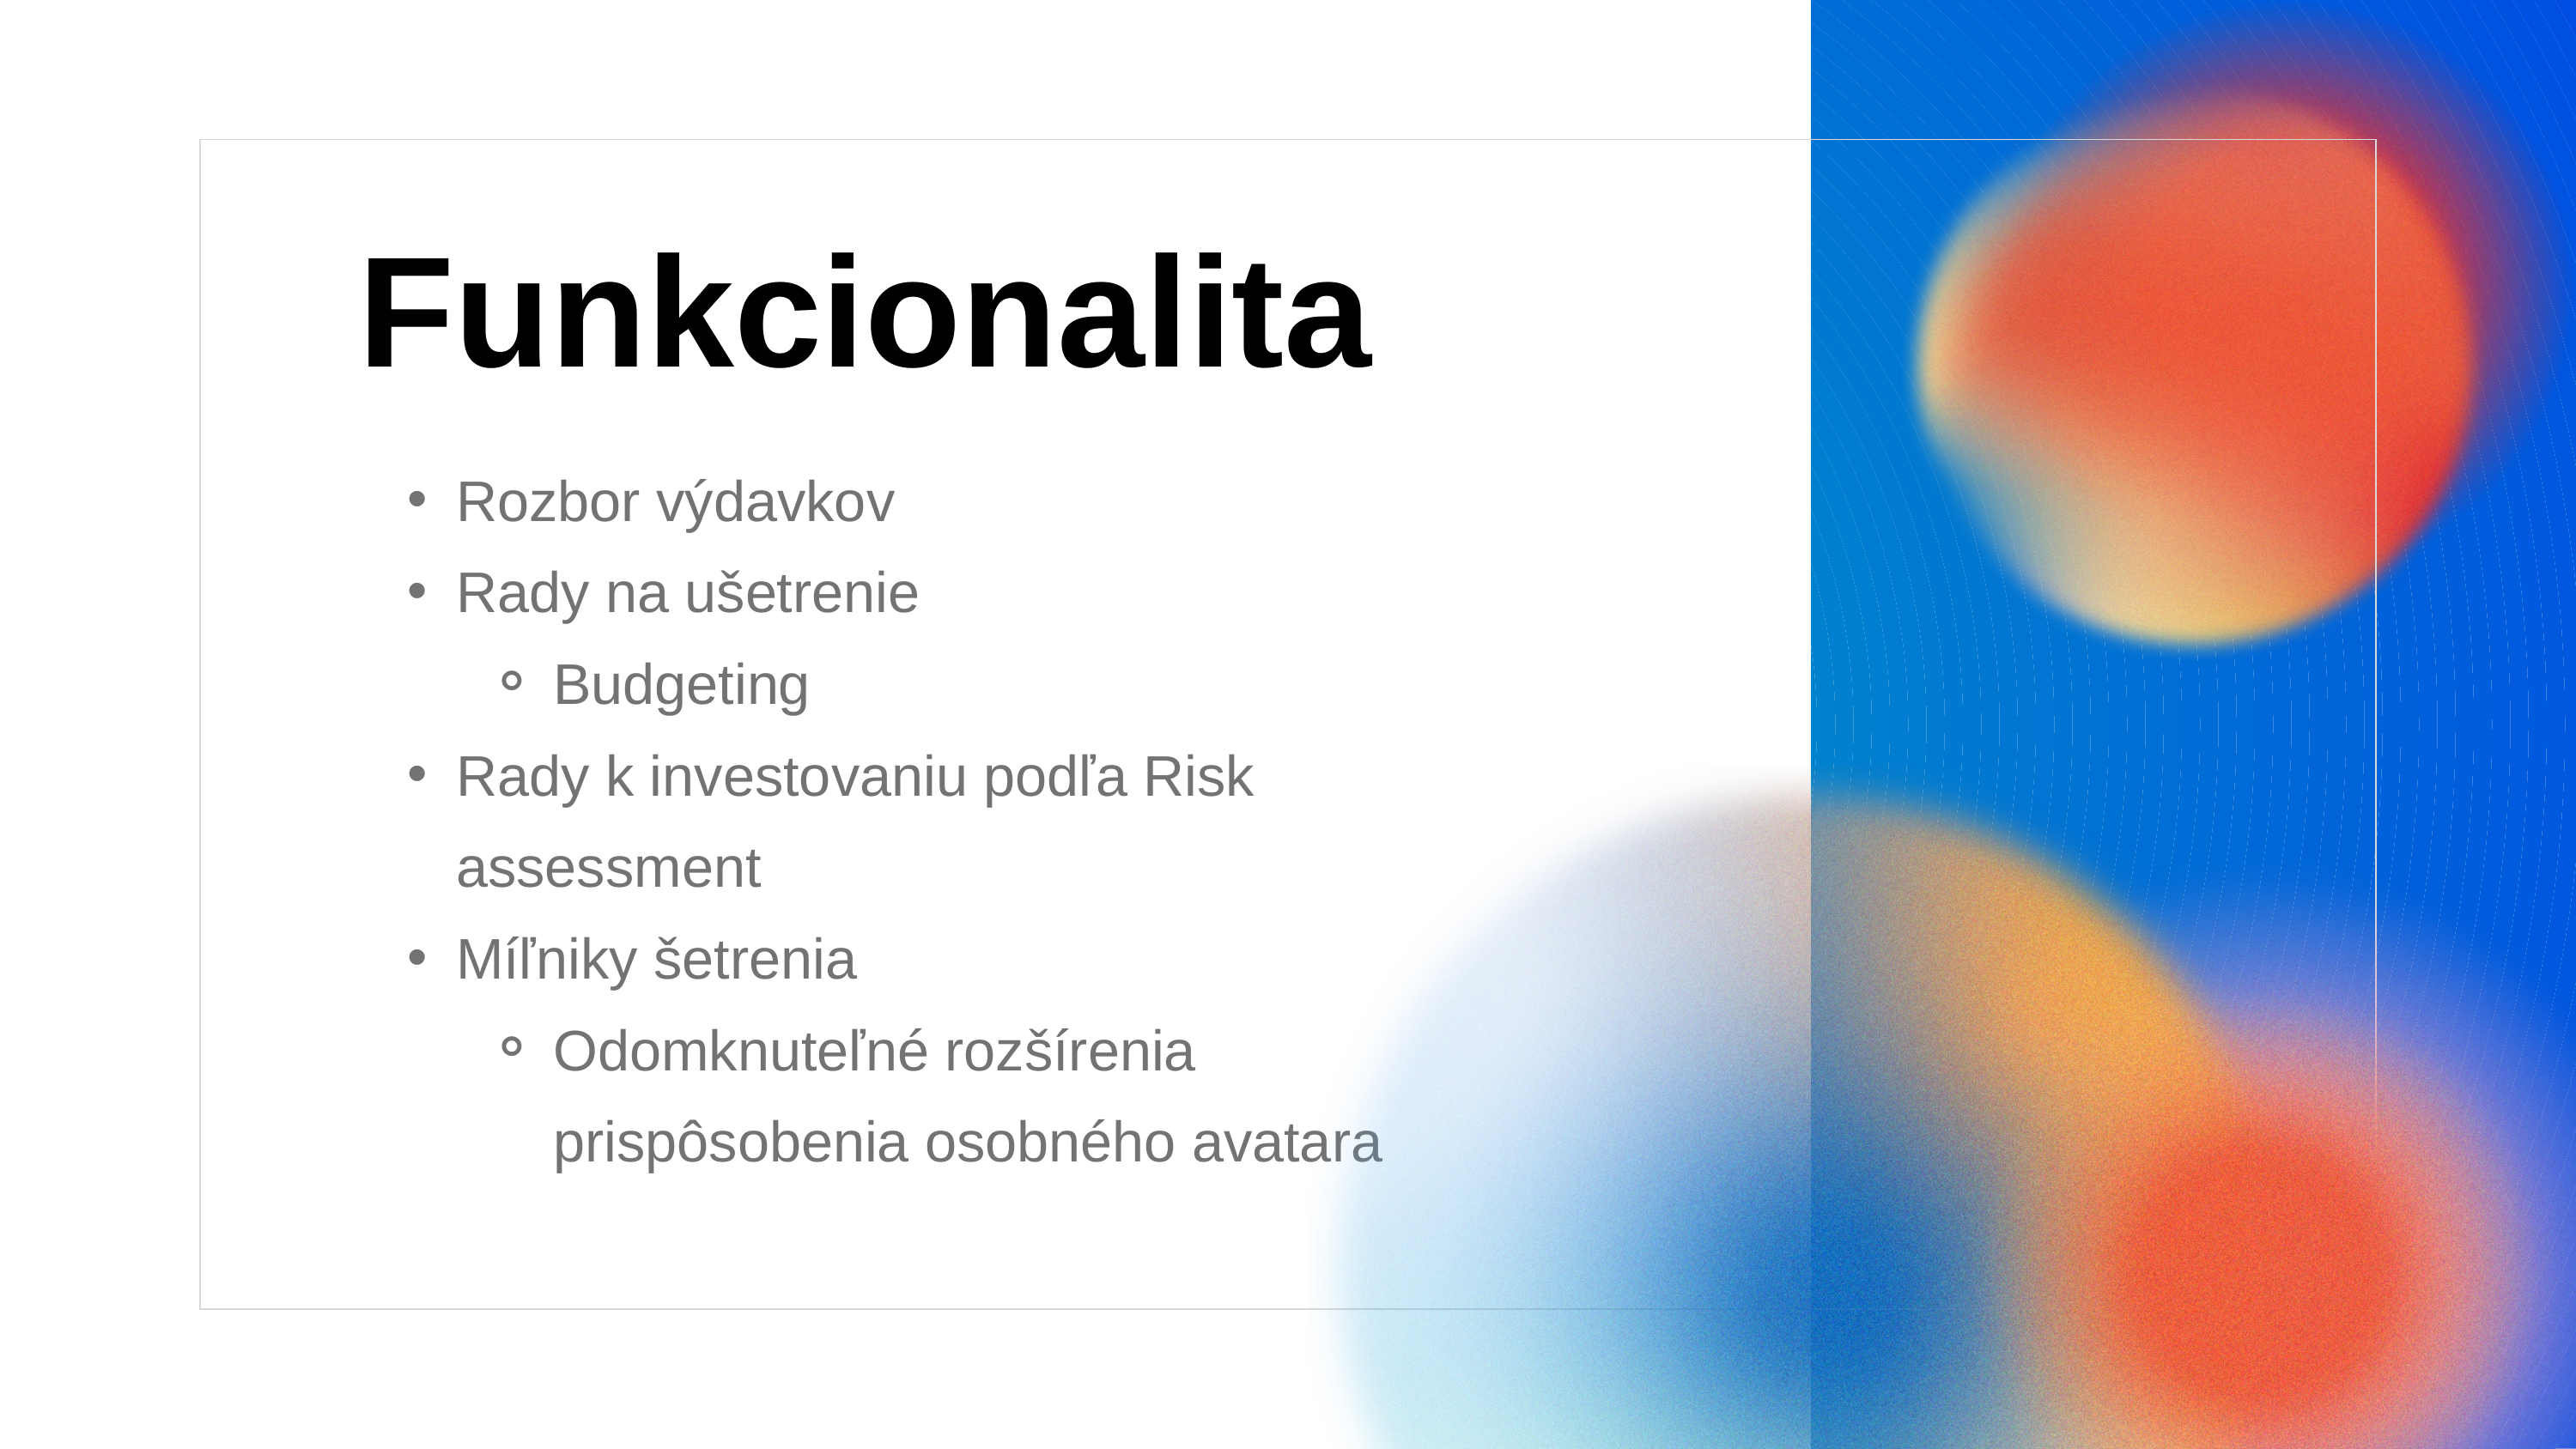

Funkcionalita
Rozbor výdavkov
Rady na ušetrenie
Budgeting
Rady k investovaniu podľa Risk assessment
Míľniky šetrenia
Odomknuteľné rozšírenia prispôsobenia osobného avatara